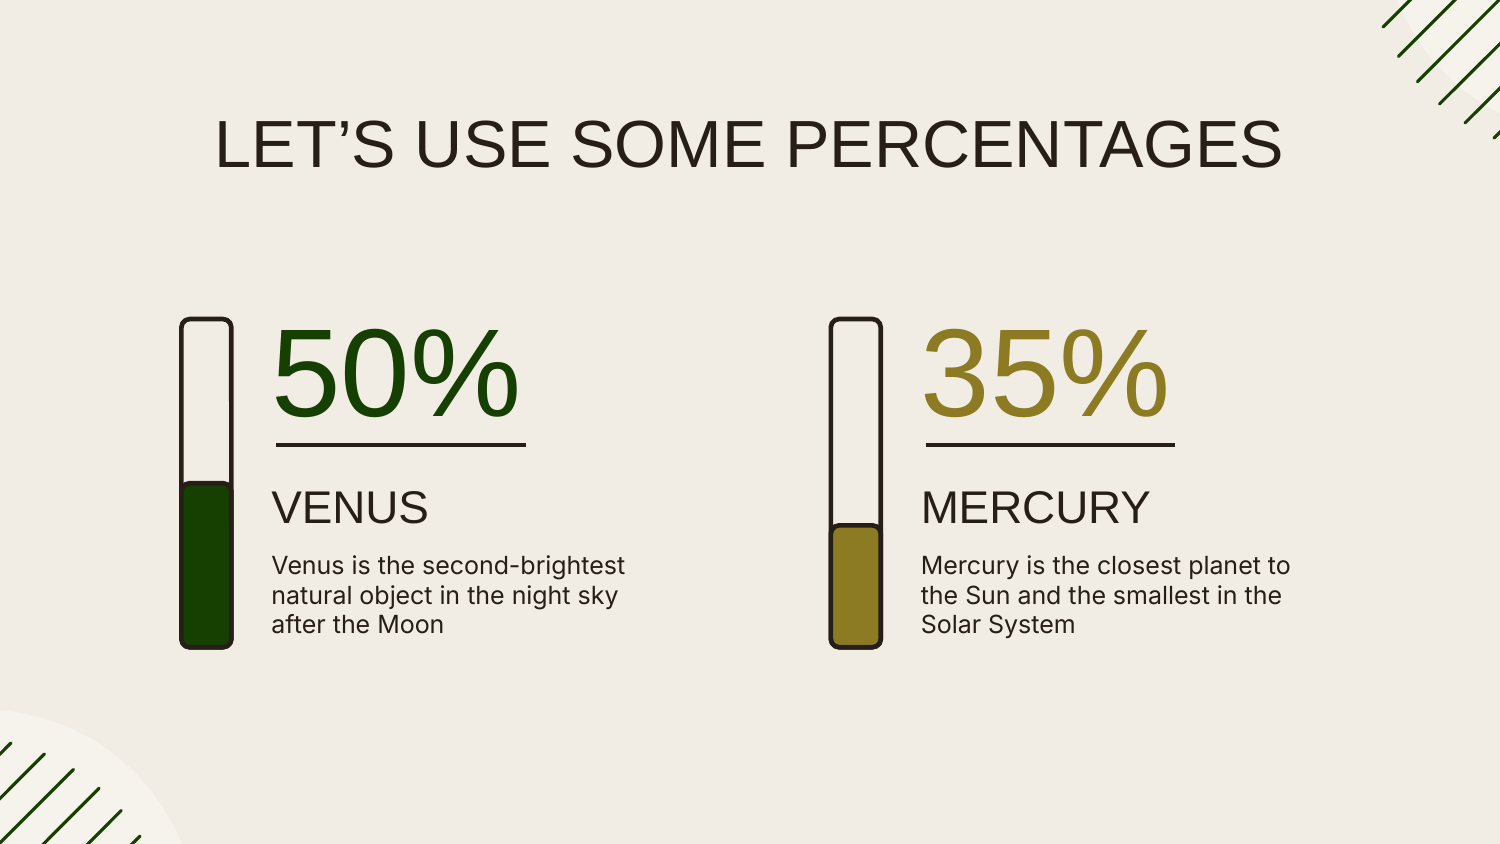

# LET’S USE SOME PERCENTAGES
50%
35%

VENUS
MERCURY

Venus is the second-brightest natural object in the night sky after the Moon
Mercury is the closest planet to the Sun and the smallest in the Solar System